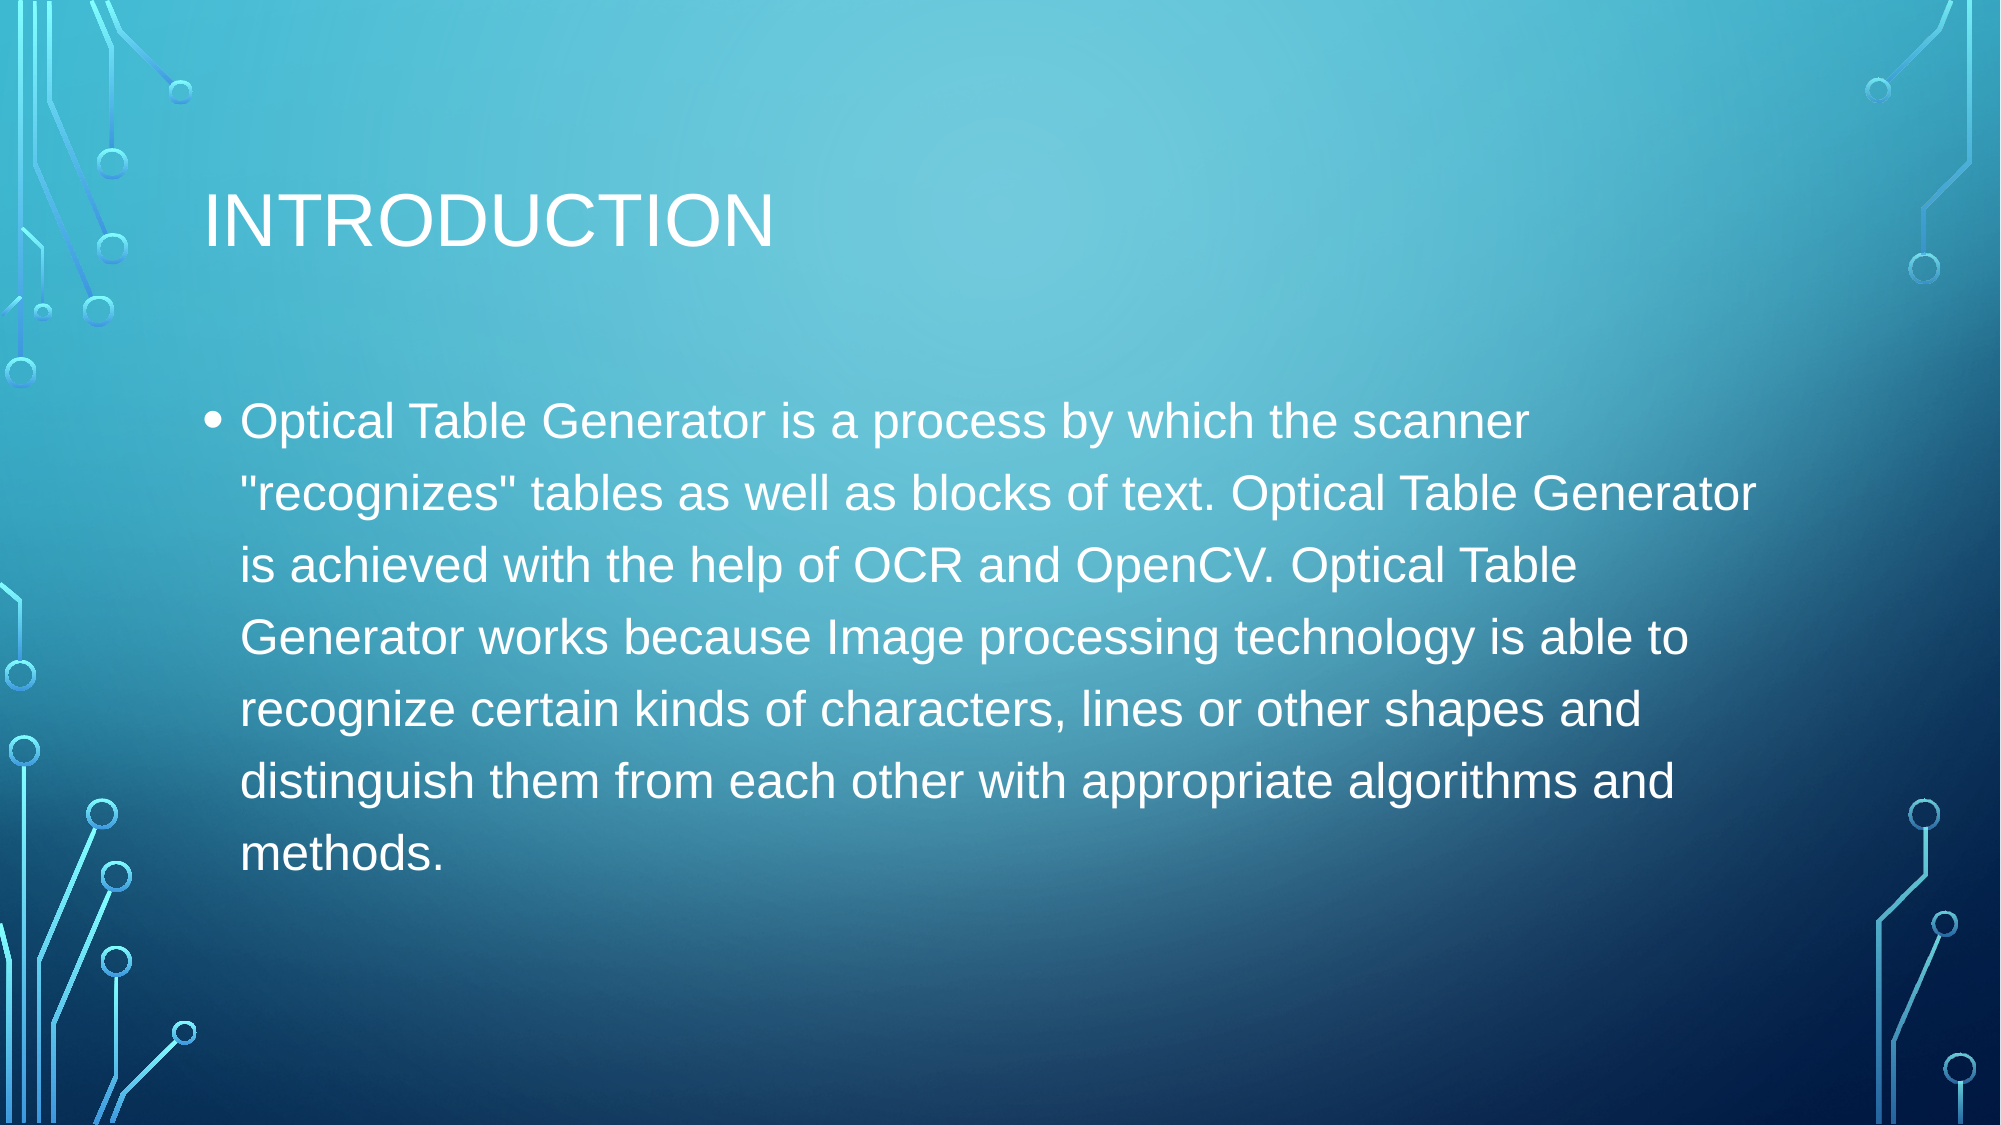

# introduction
Optical Table Generator is a process by which the scanner "recognizes" tables as well as blocks of text. Optical Table Generator is achieved with the help of OCR and OpenCV. Optical Table Generator works because Image processing technology is able to recognize certain kinds of characters, lines or other shapes and distinguish them from each other with appropriate algorithms and methods.